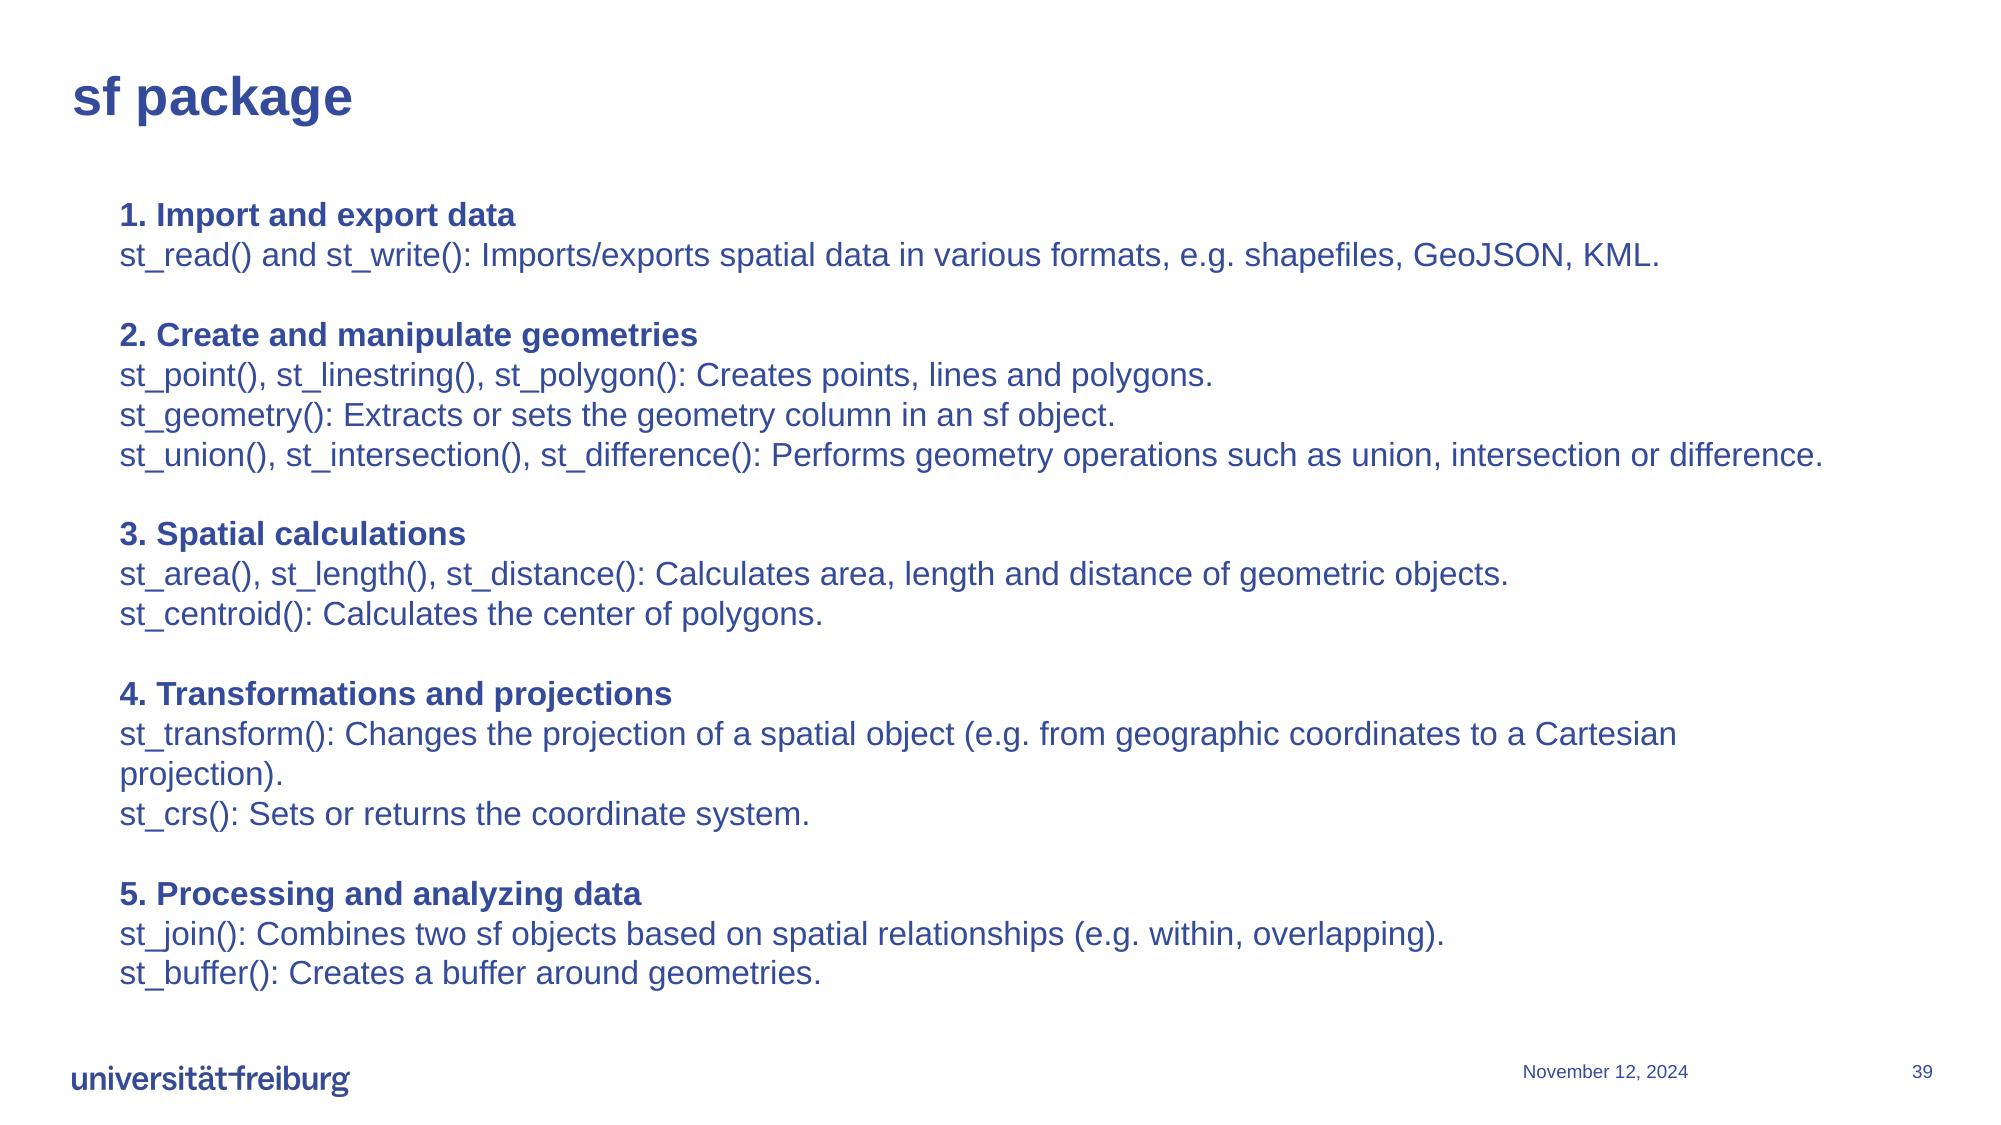

# sf package
1. Import and export data
st_read() and st_write(): Imports/exports spatial data in various formats, e.g. shapefiles, GeoJSON, KML.

2. Create and manipulate geometries
st_point(), st_linestring(), st_polygon(): Creates points, lines and polygons.
st_geometry(): Extracts or sets the geometry column in an sf object.
st_union(), st_intersection(), st_difference(): Performs geometry operations such as union, intersection or difference.

3. Spatial calculations
st_area(), st_length(), st_distance(): Calculates area, length and distance of geometric objects.
st_centroid(): Calculates the center of polygons.

4. Transformations and projections
st_transform(): Changes the projection of a spatial object (e.g. from geographic coordinates to a Cartesian projection).
st_crs(): Sets or returns the coordinate system.

5. Processing and analyzing data
st_join(): Combines two sf objects based on spatial relationships (e.g. within, overlapping).
st_buffer(): Creates a buffer around geometries.
November 12, 2024
39